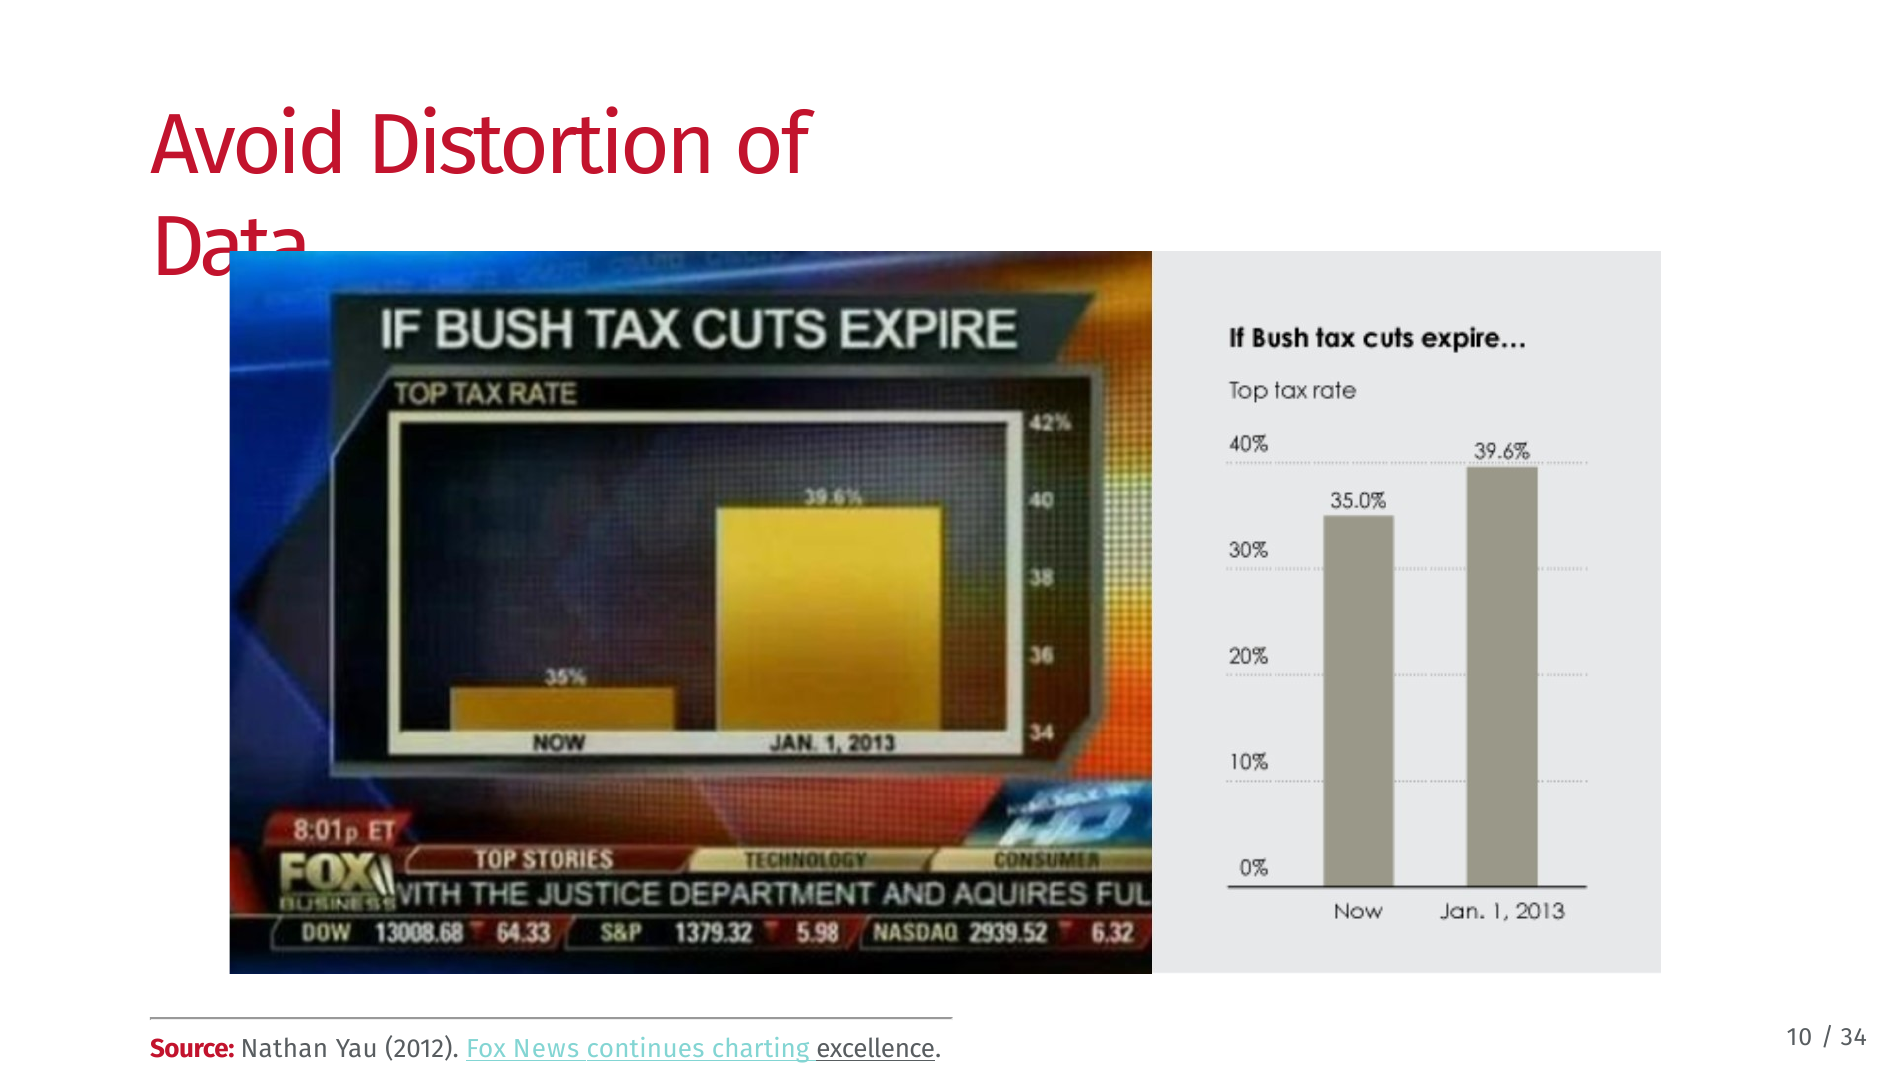

# Avoid Distortion of Data

10 / 34
Source: Nathan Yau (2012). Fox News continues charting excellence.